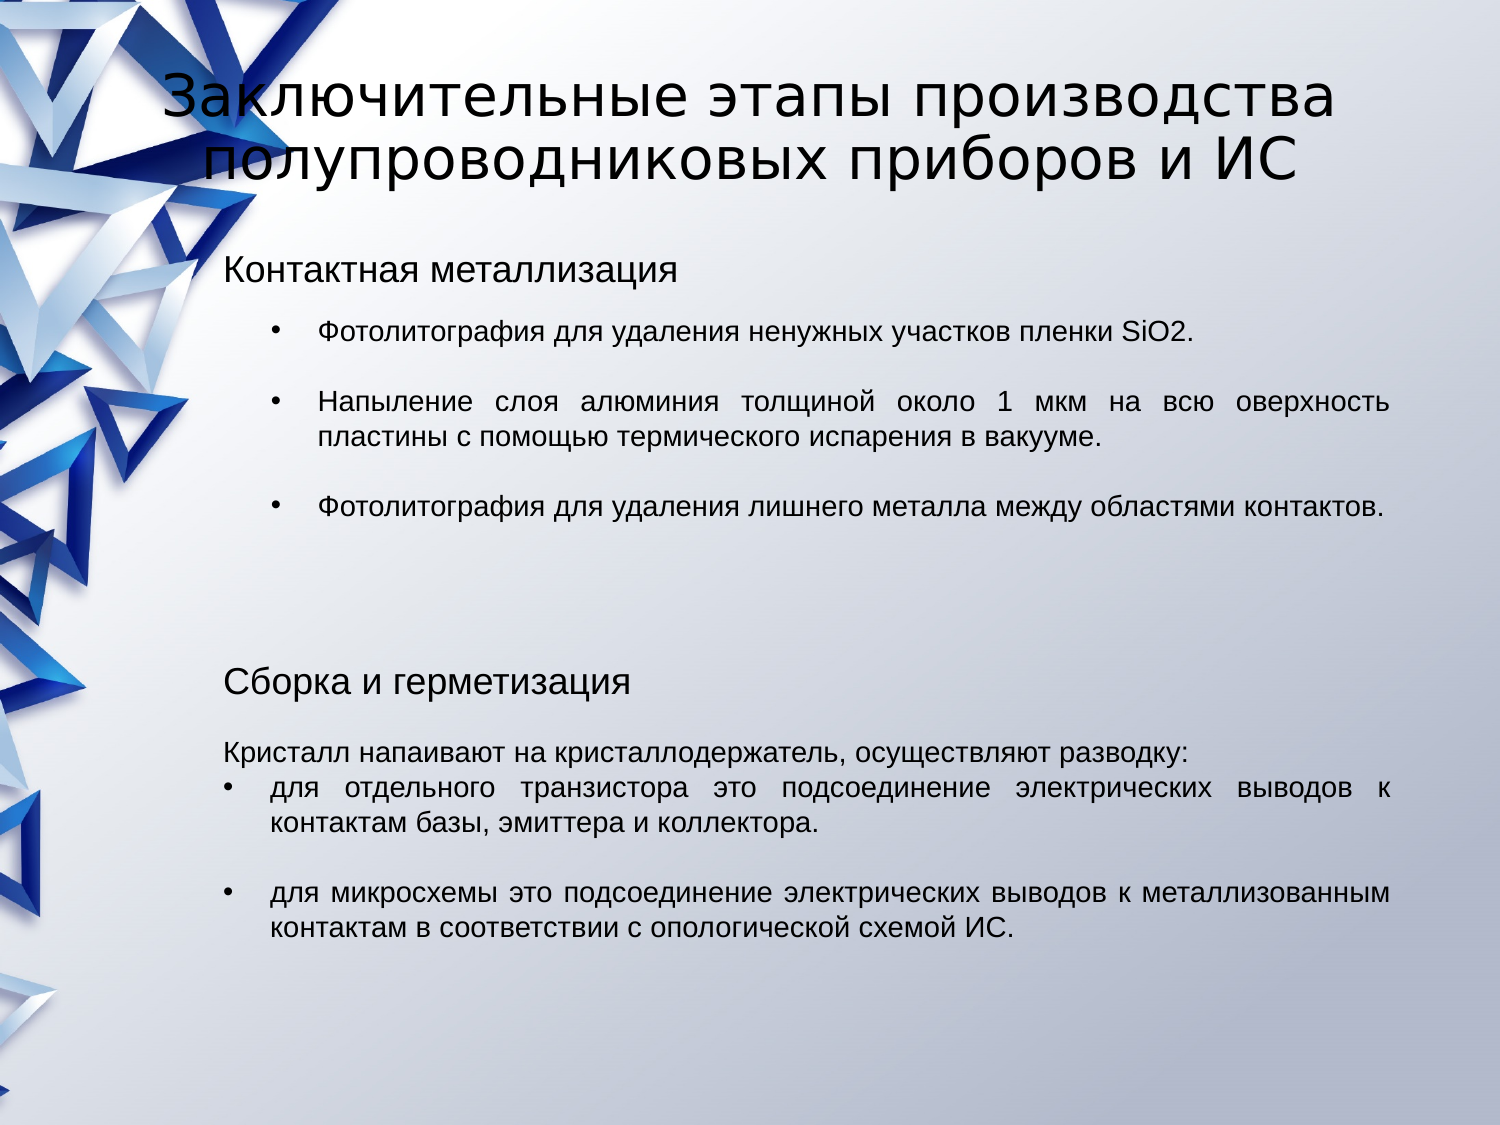

Заключительные этапы производства полупроводниковых приборов и ИС
Контактная металлизация
Фотолитография для удаления ненужных участков пленки SiO2.

Напыление слоя алюминия толщиной около 1 мкм на всю оверхность пластины с помощью термического испарения в вакууме.

Фотолитография для удаления лишнего металла между областями контактов.
Сборка и герметизация
Кристалл напаивают на кристаллодержатель, осуществляют разводку:
для отдельного транзистора это подсоединение электрических выводов к контактам базы, эмиттера и коллектора.

для микросхемы это подсоединение электрических выводов к металлизованным контактам в соответствии с опологической схемой ИС.